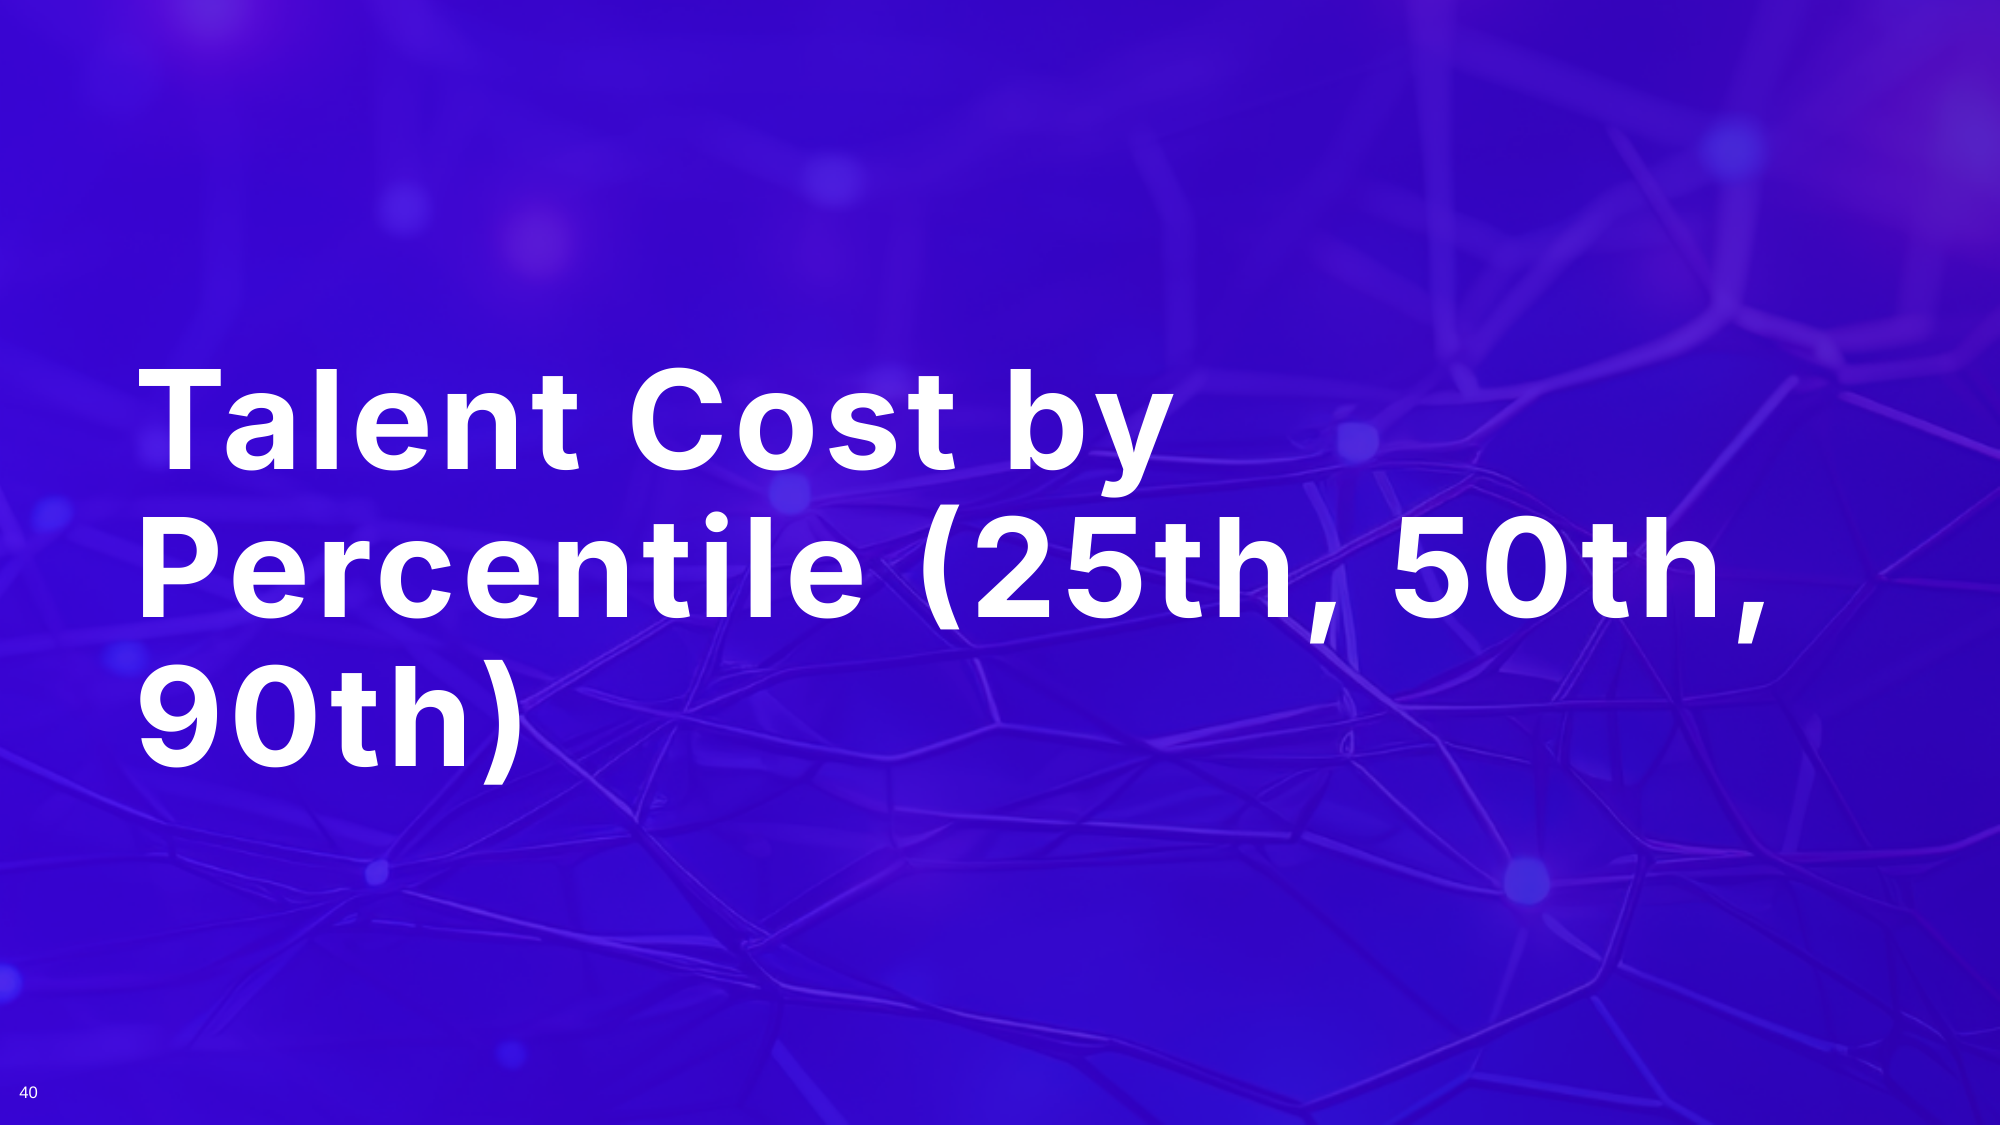

Talent Cost by Percentile (25th, 50th, 90th)
40